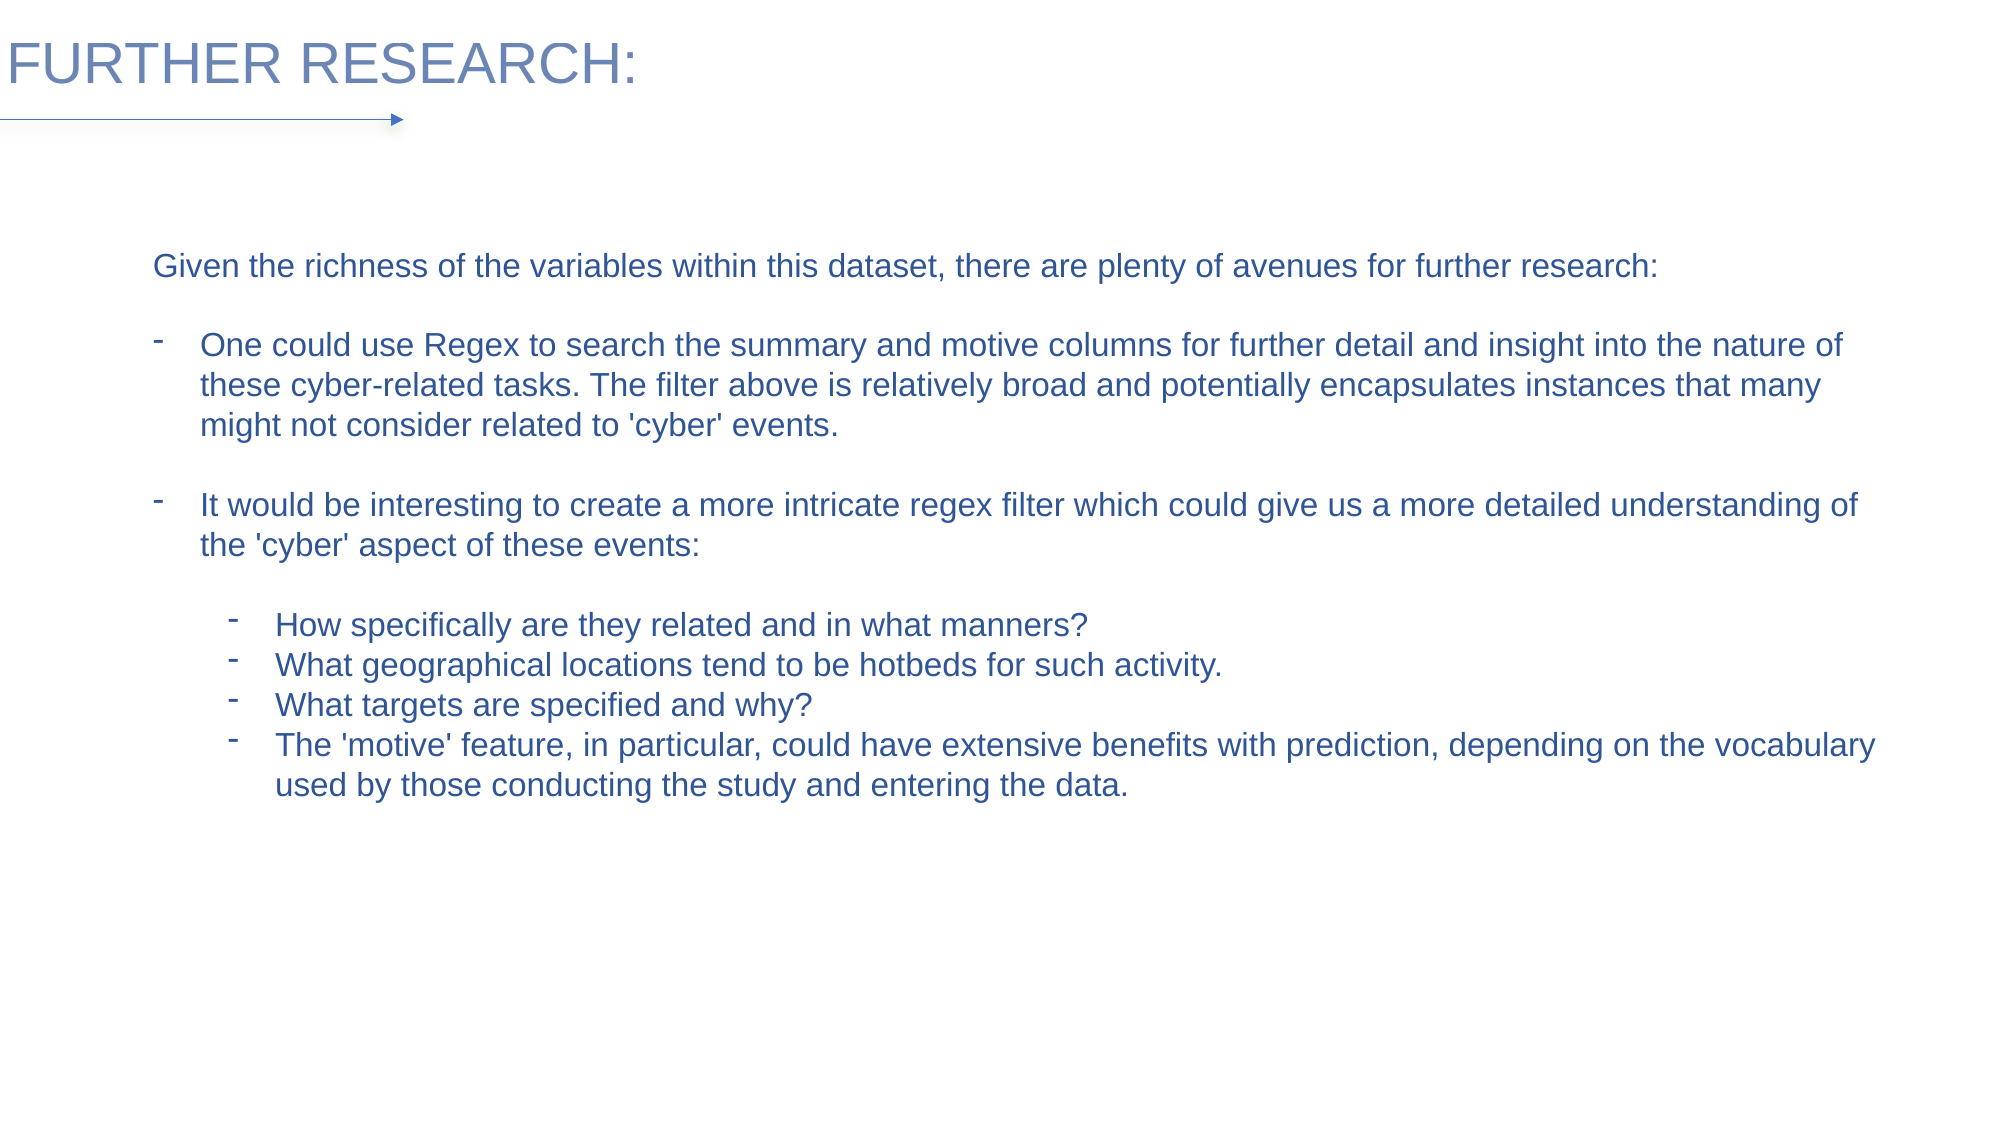

Further Research:
Given the richness of the variables within this dataset, there are plenty of avenues for further research:

One could use Regex to search the summary and motive columns for further detail and insight into the nature of these cyber-related tasks. The filter above is relatively broad and potentially encapsulates instances that many might not consider related to 'cyber' events.

It would be interesting to create a more intricate regex filter which could give us a more detailed understanding of the 'cyber' aspect of these events:

How specifically are they related and in what manners?
What geographical locations tend to be hotbeds for such activity.
What targets are specified and why?
The 'motive' feature, in particular, could have extensive benefits with prediction, depending on the vocabulary used by those conducting the study and entering the data.